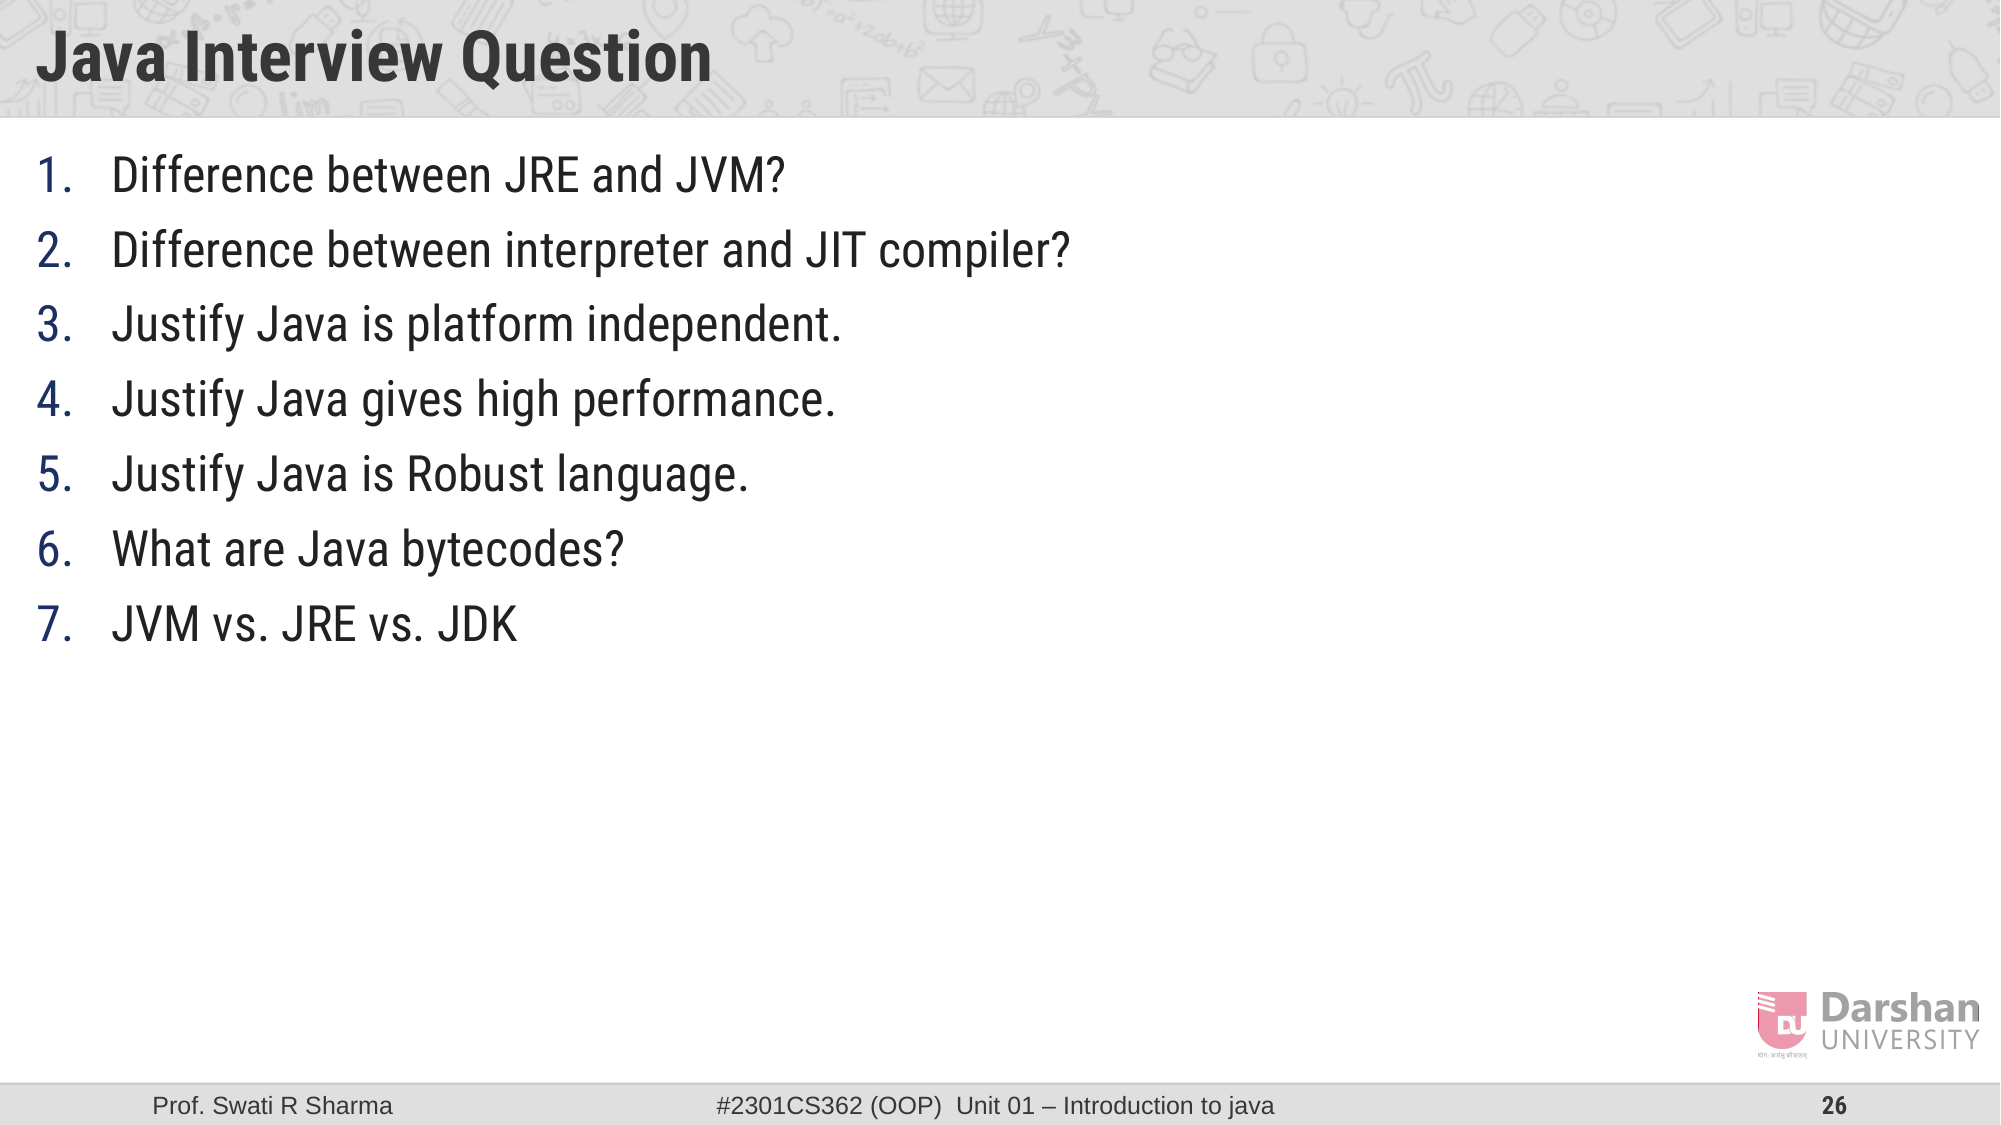

# Java Interview Question
Difference between JRE and JVM?
Difference between interpreter and JIT compiler?
Justify Java is platform independent.
Justify Java gives high performance.
Justify Java is Robust language.
What are Java bytecodes?
JVM vs. JRE vs. JDK